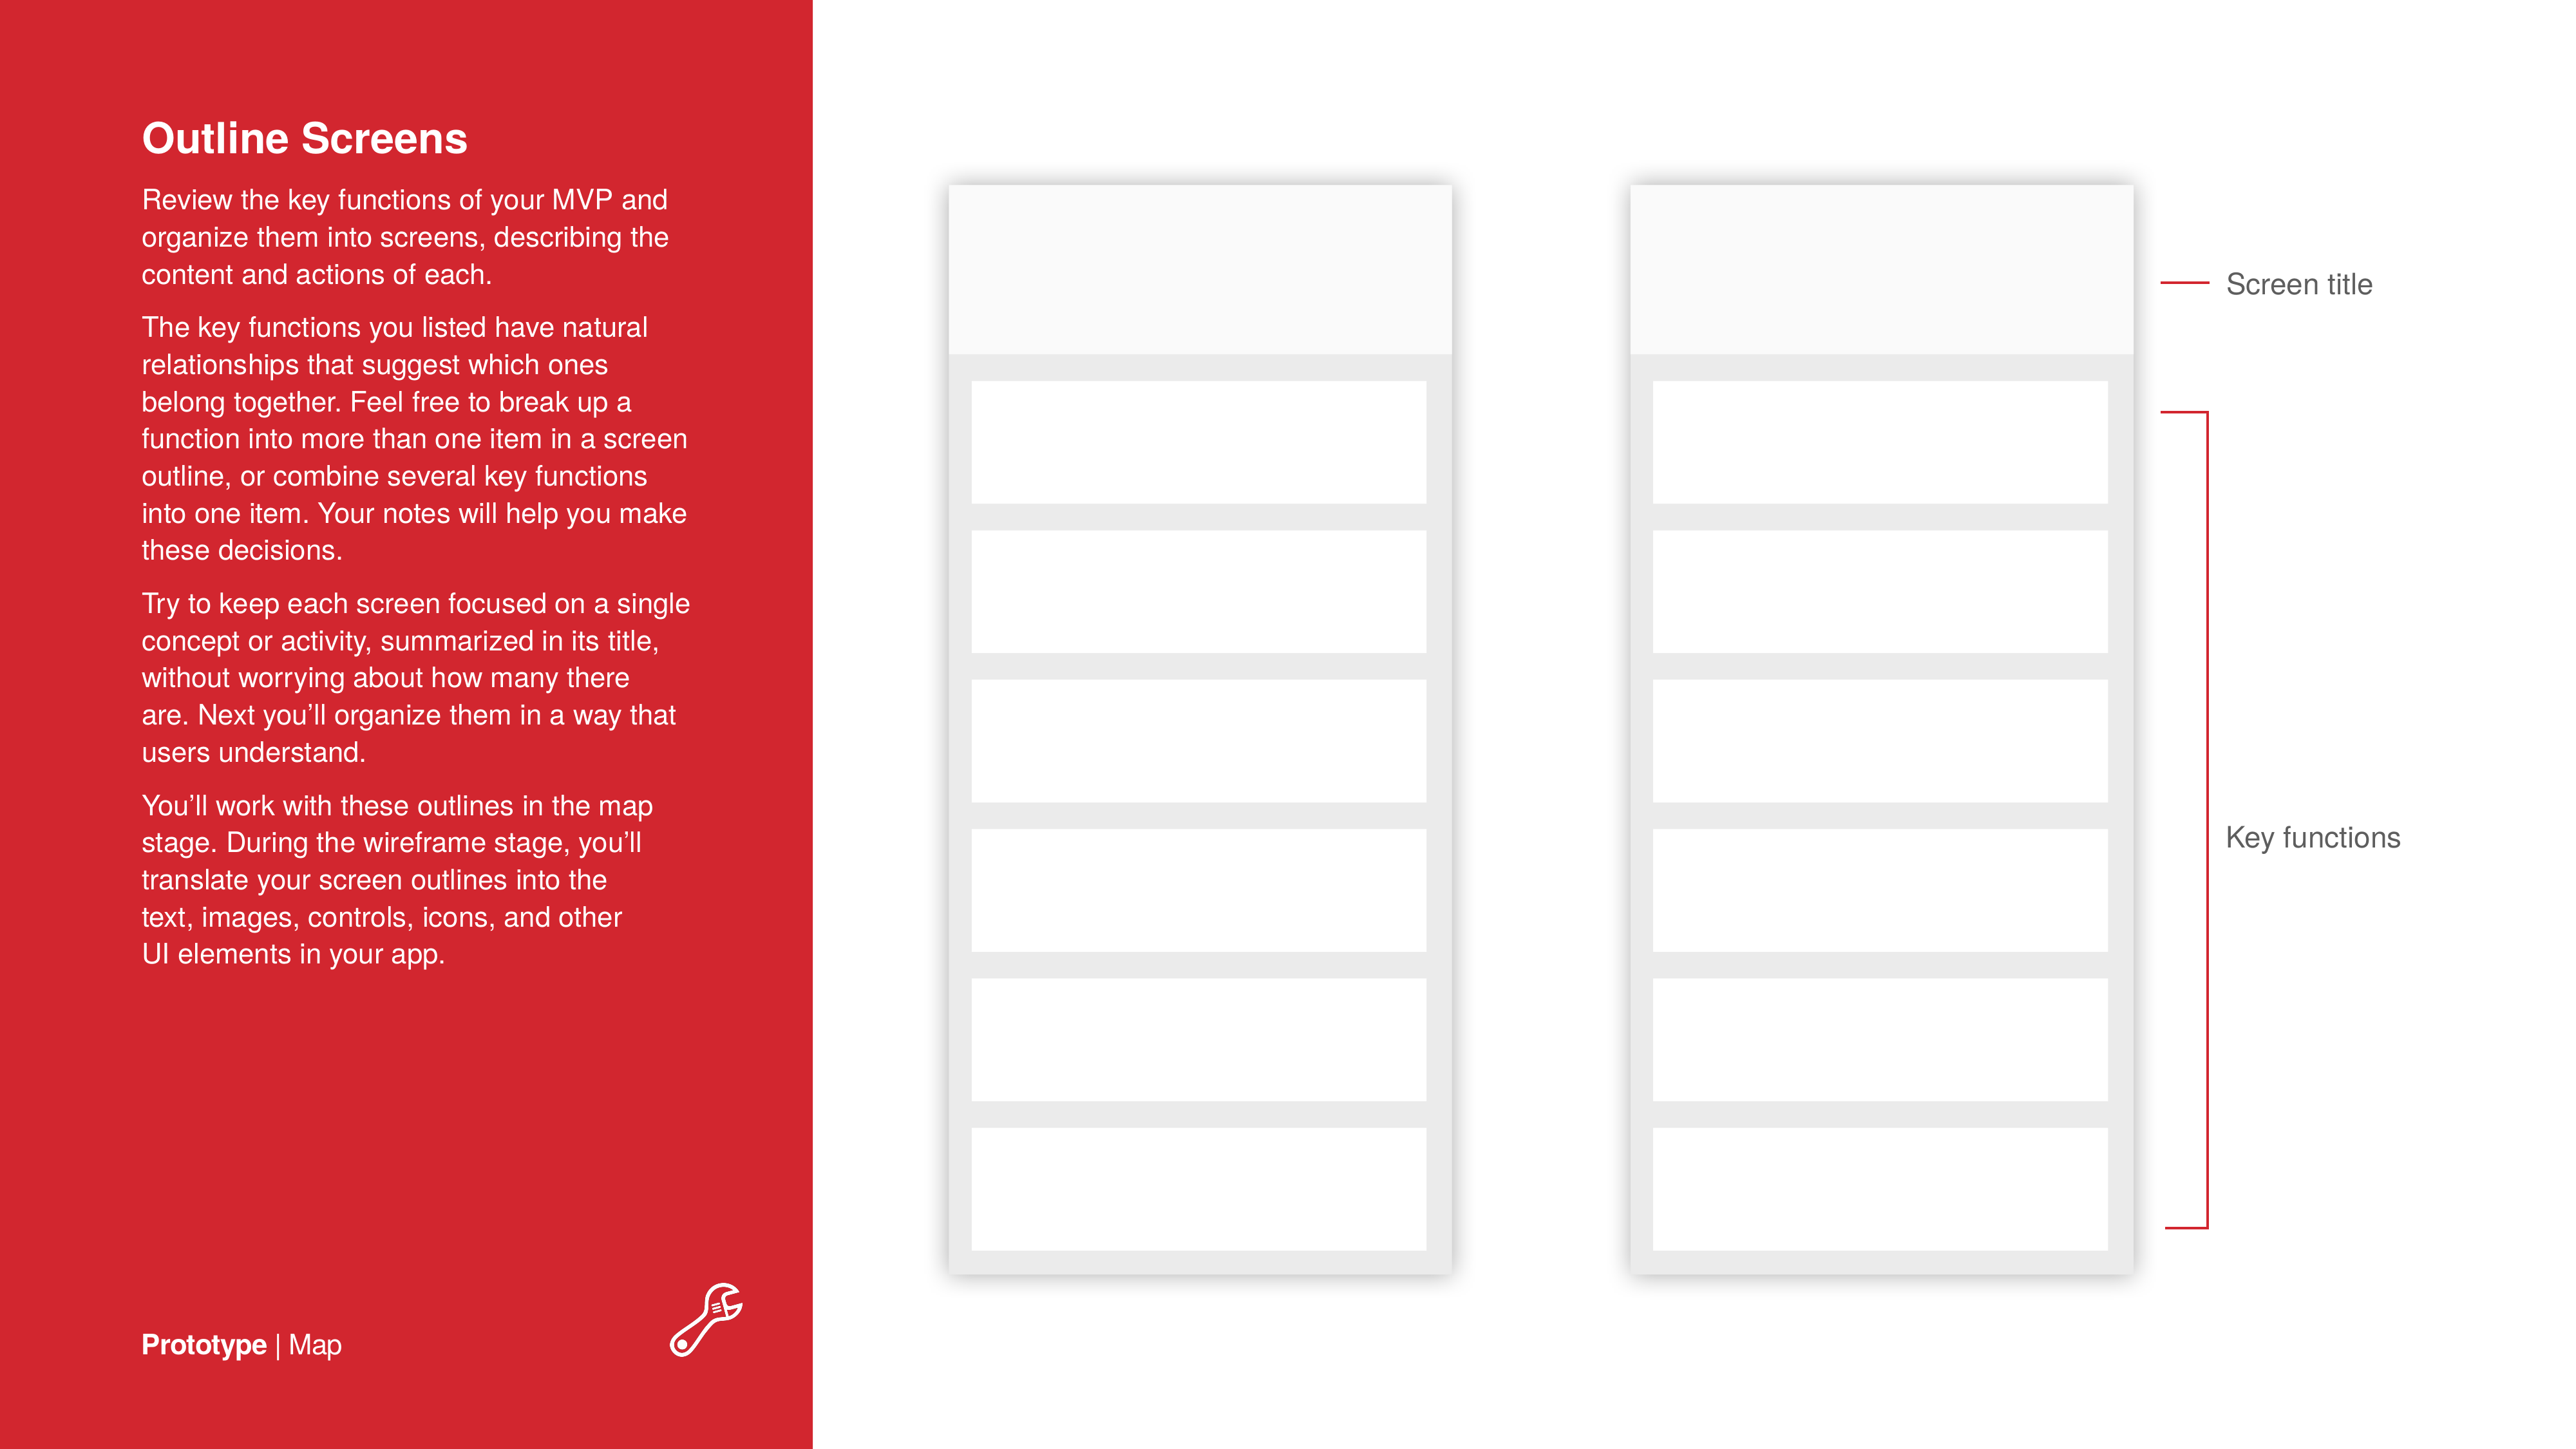

Outline Screens
Review the key functions of your MVP and organize them into screens, describing the content and actions of each.
The key functions you listed have natural relationships that suggest which ones belong together. Feel free to break up a function into more than one item in a screen outline, or combine several key functions into one item. Your notes will help you make these decisions.
Try to keep each screen focused on a single concept or activity, summarized in its title, without worrying about how many there
are. Next you’ll organize them in a way that users understand.
You’ll work with these outlines in the map stage. During the wireframe stage, you’ll translate your screen outlines into the
text, images, controls, icons, and other
UI elements in your app.
Screen title

Key functions

Prototype | Map
49